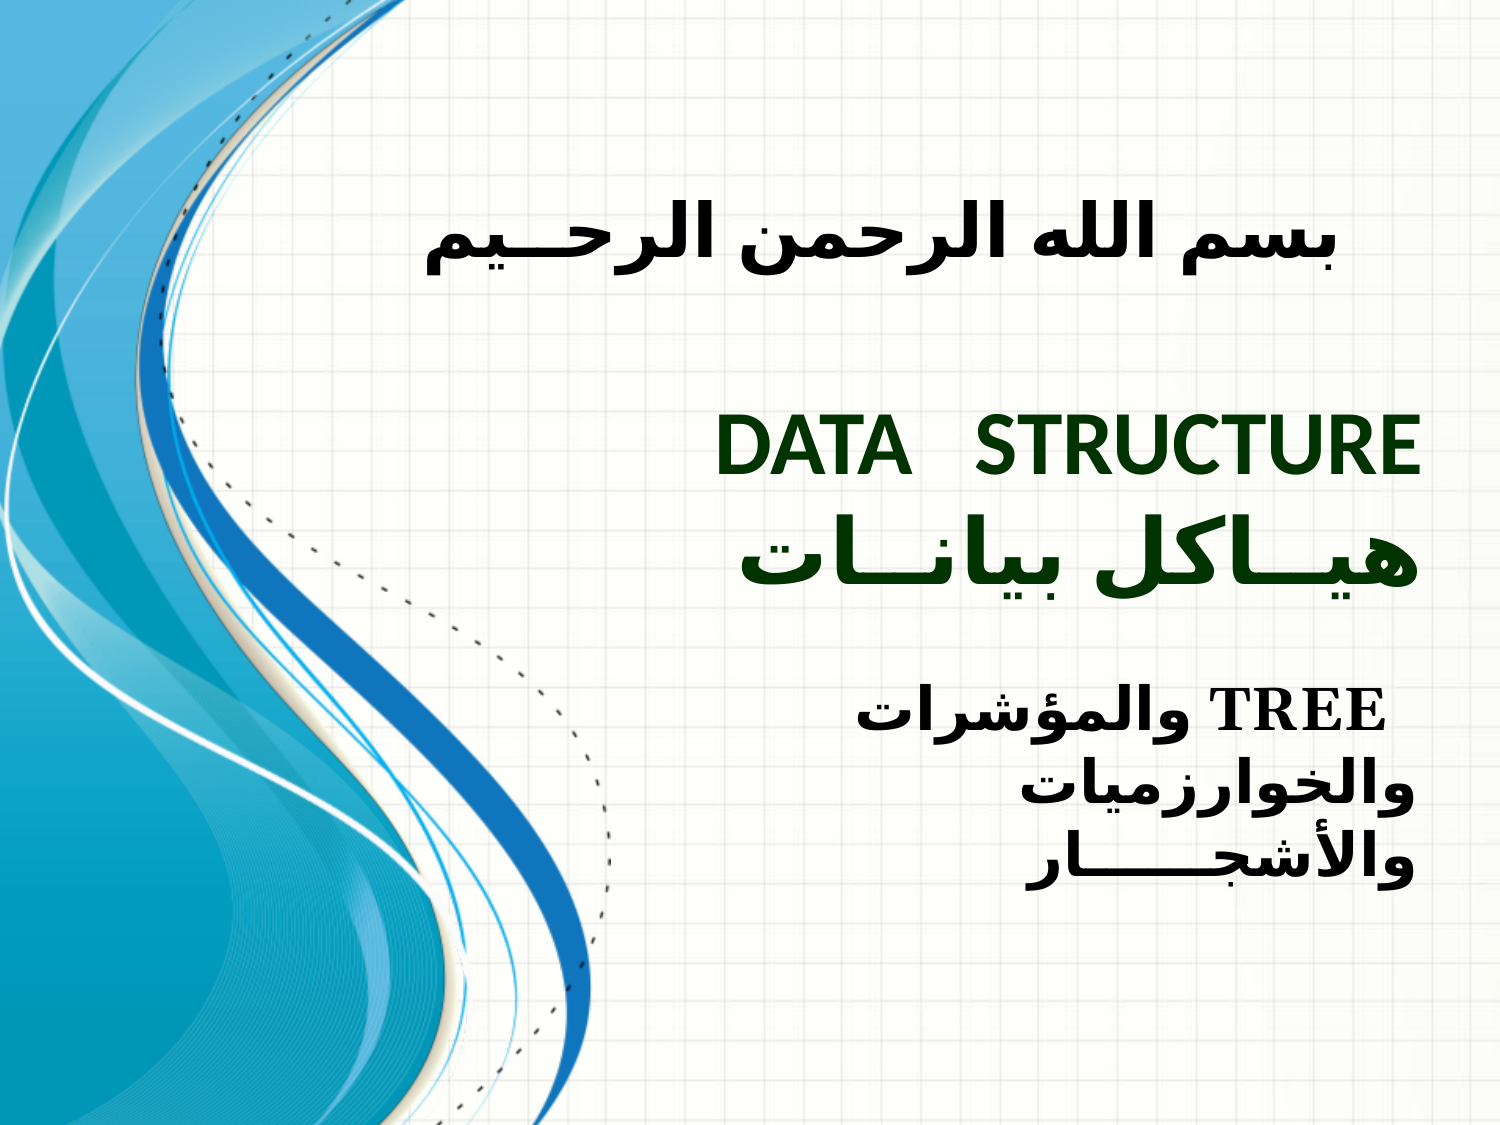

بسم الله الرحمن الرحــيم
# Data   Structure هيــاكل بيانــات
     والمؤشرات TREE   والخوارزميات والأشجــــــار